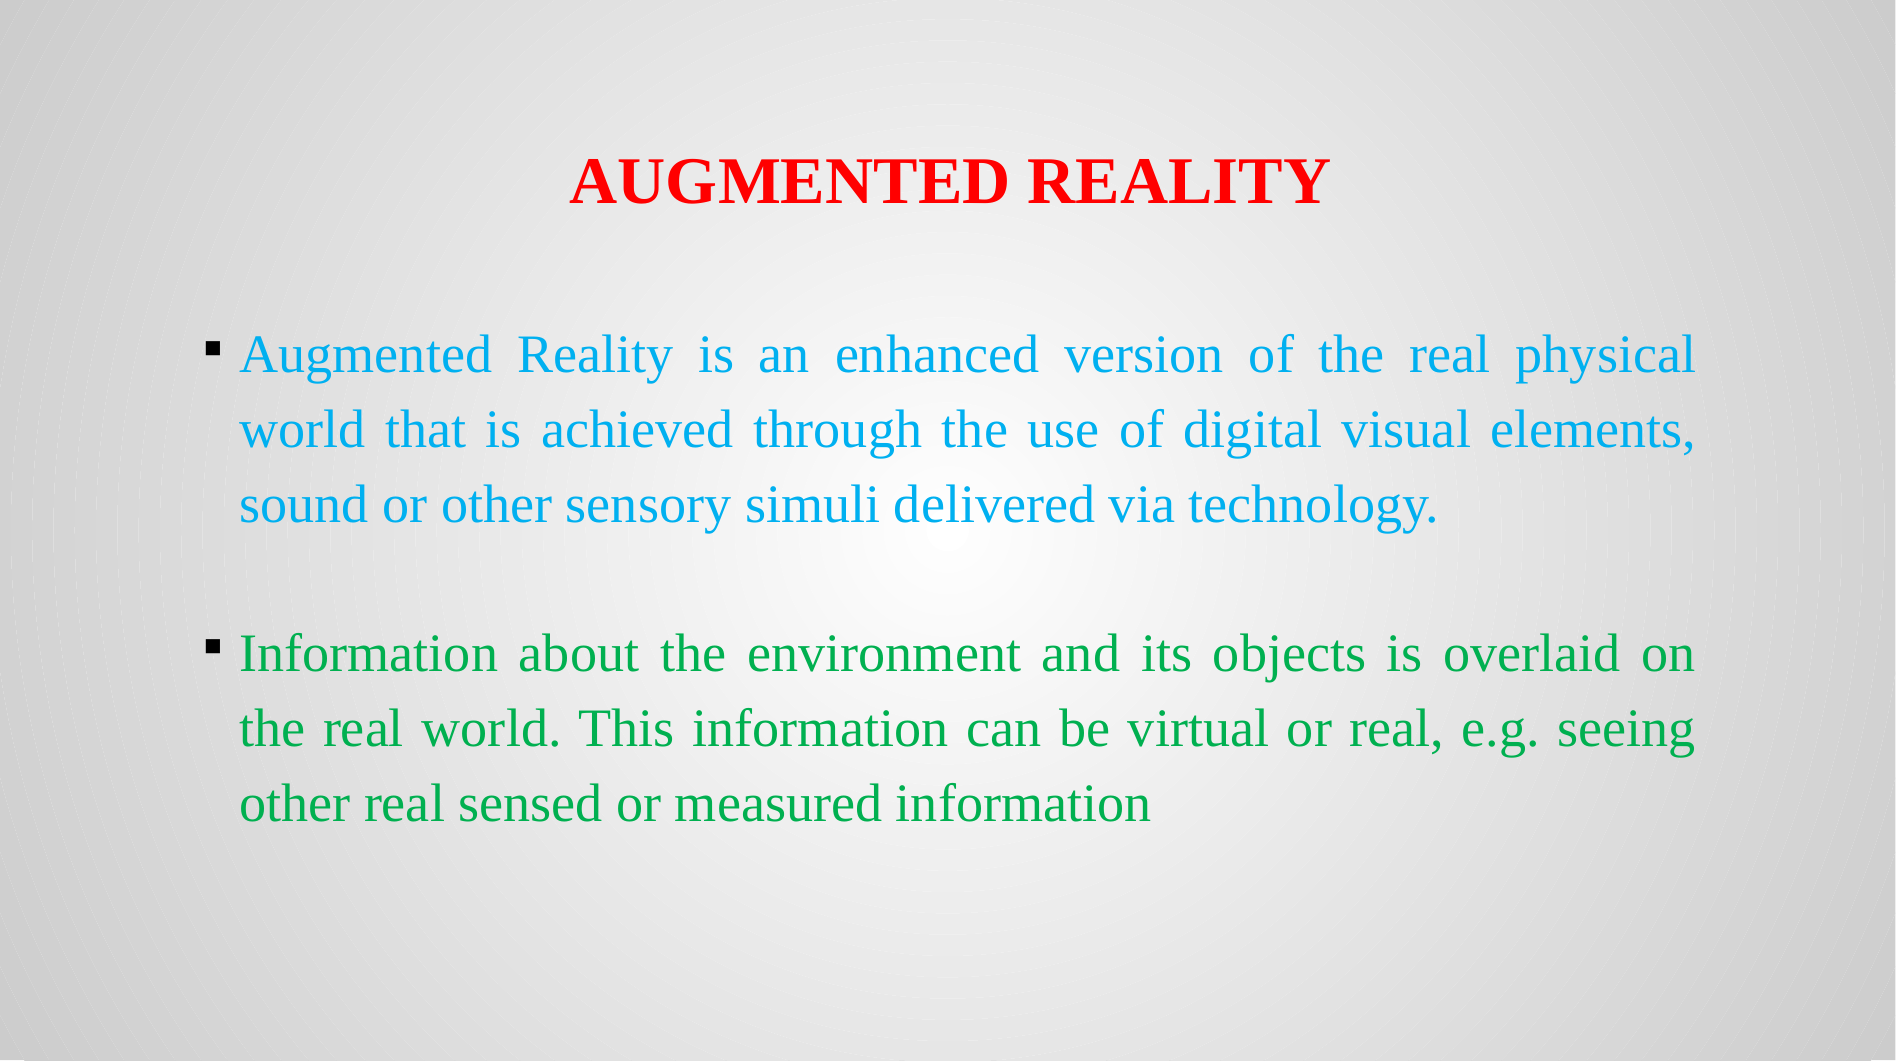

AUGMENTED REALITY

Augmented Reality is an enhanced version of the real physical world that is achieved through the use of digital visual elements, sound or other sensory simuli delivered via technology.

Information about the environment and its objects is overlaid on the real world. This information can be virtual or real, e.g. seeing other real sensed or measured information